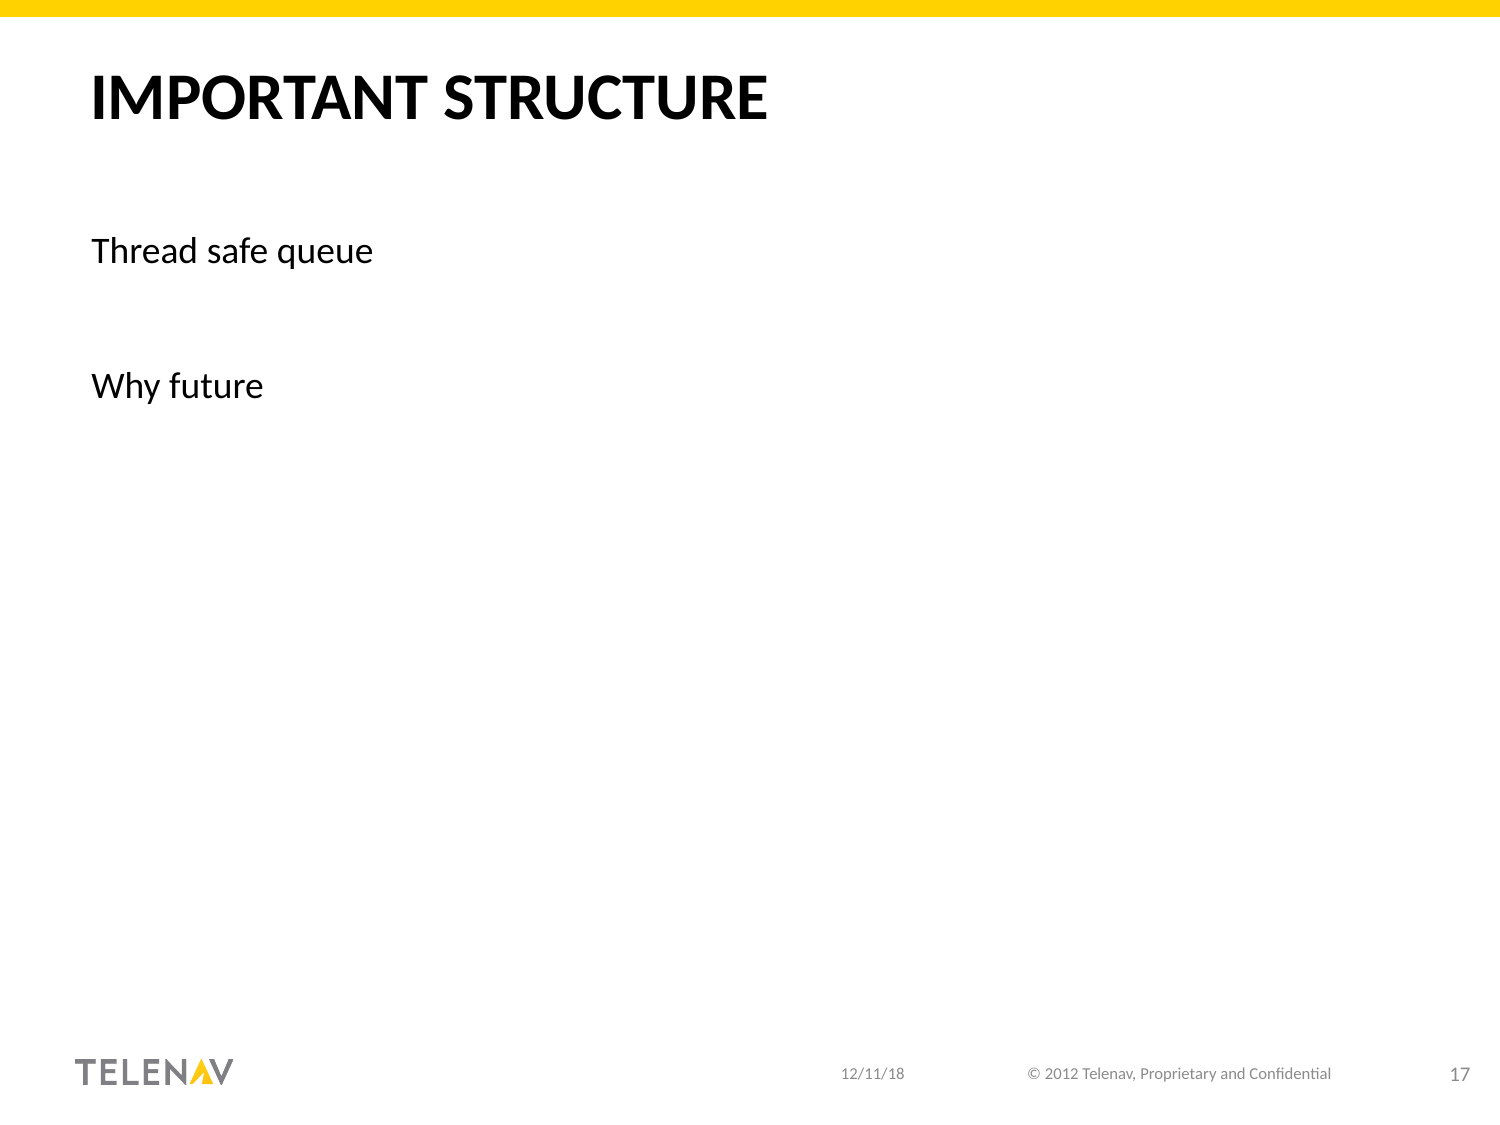

# Important structure

Thread safe queue

Why future

12/11/18
© 2012 Telenav, Proprietary and Confidential
17